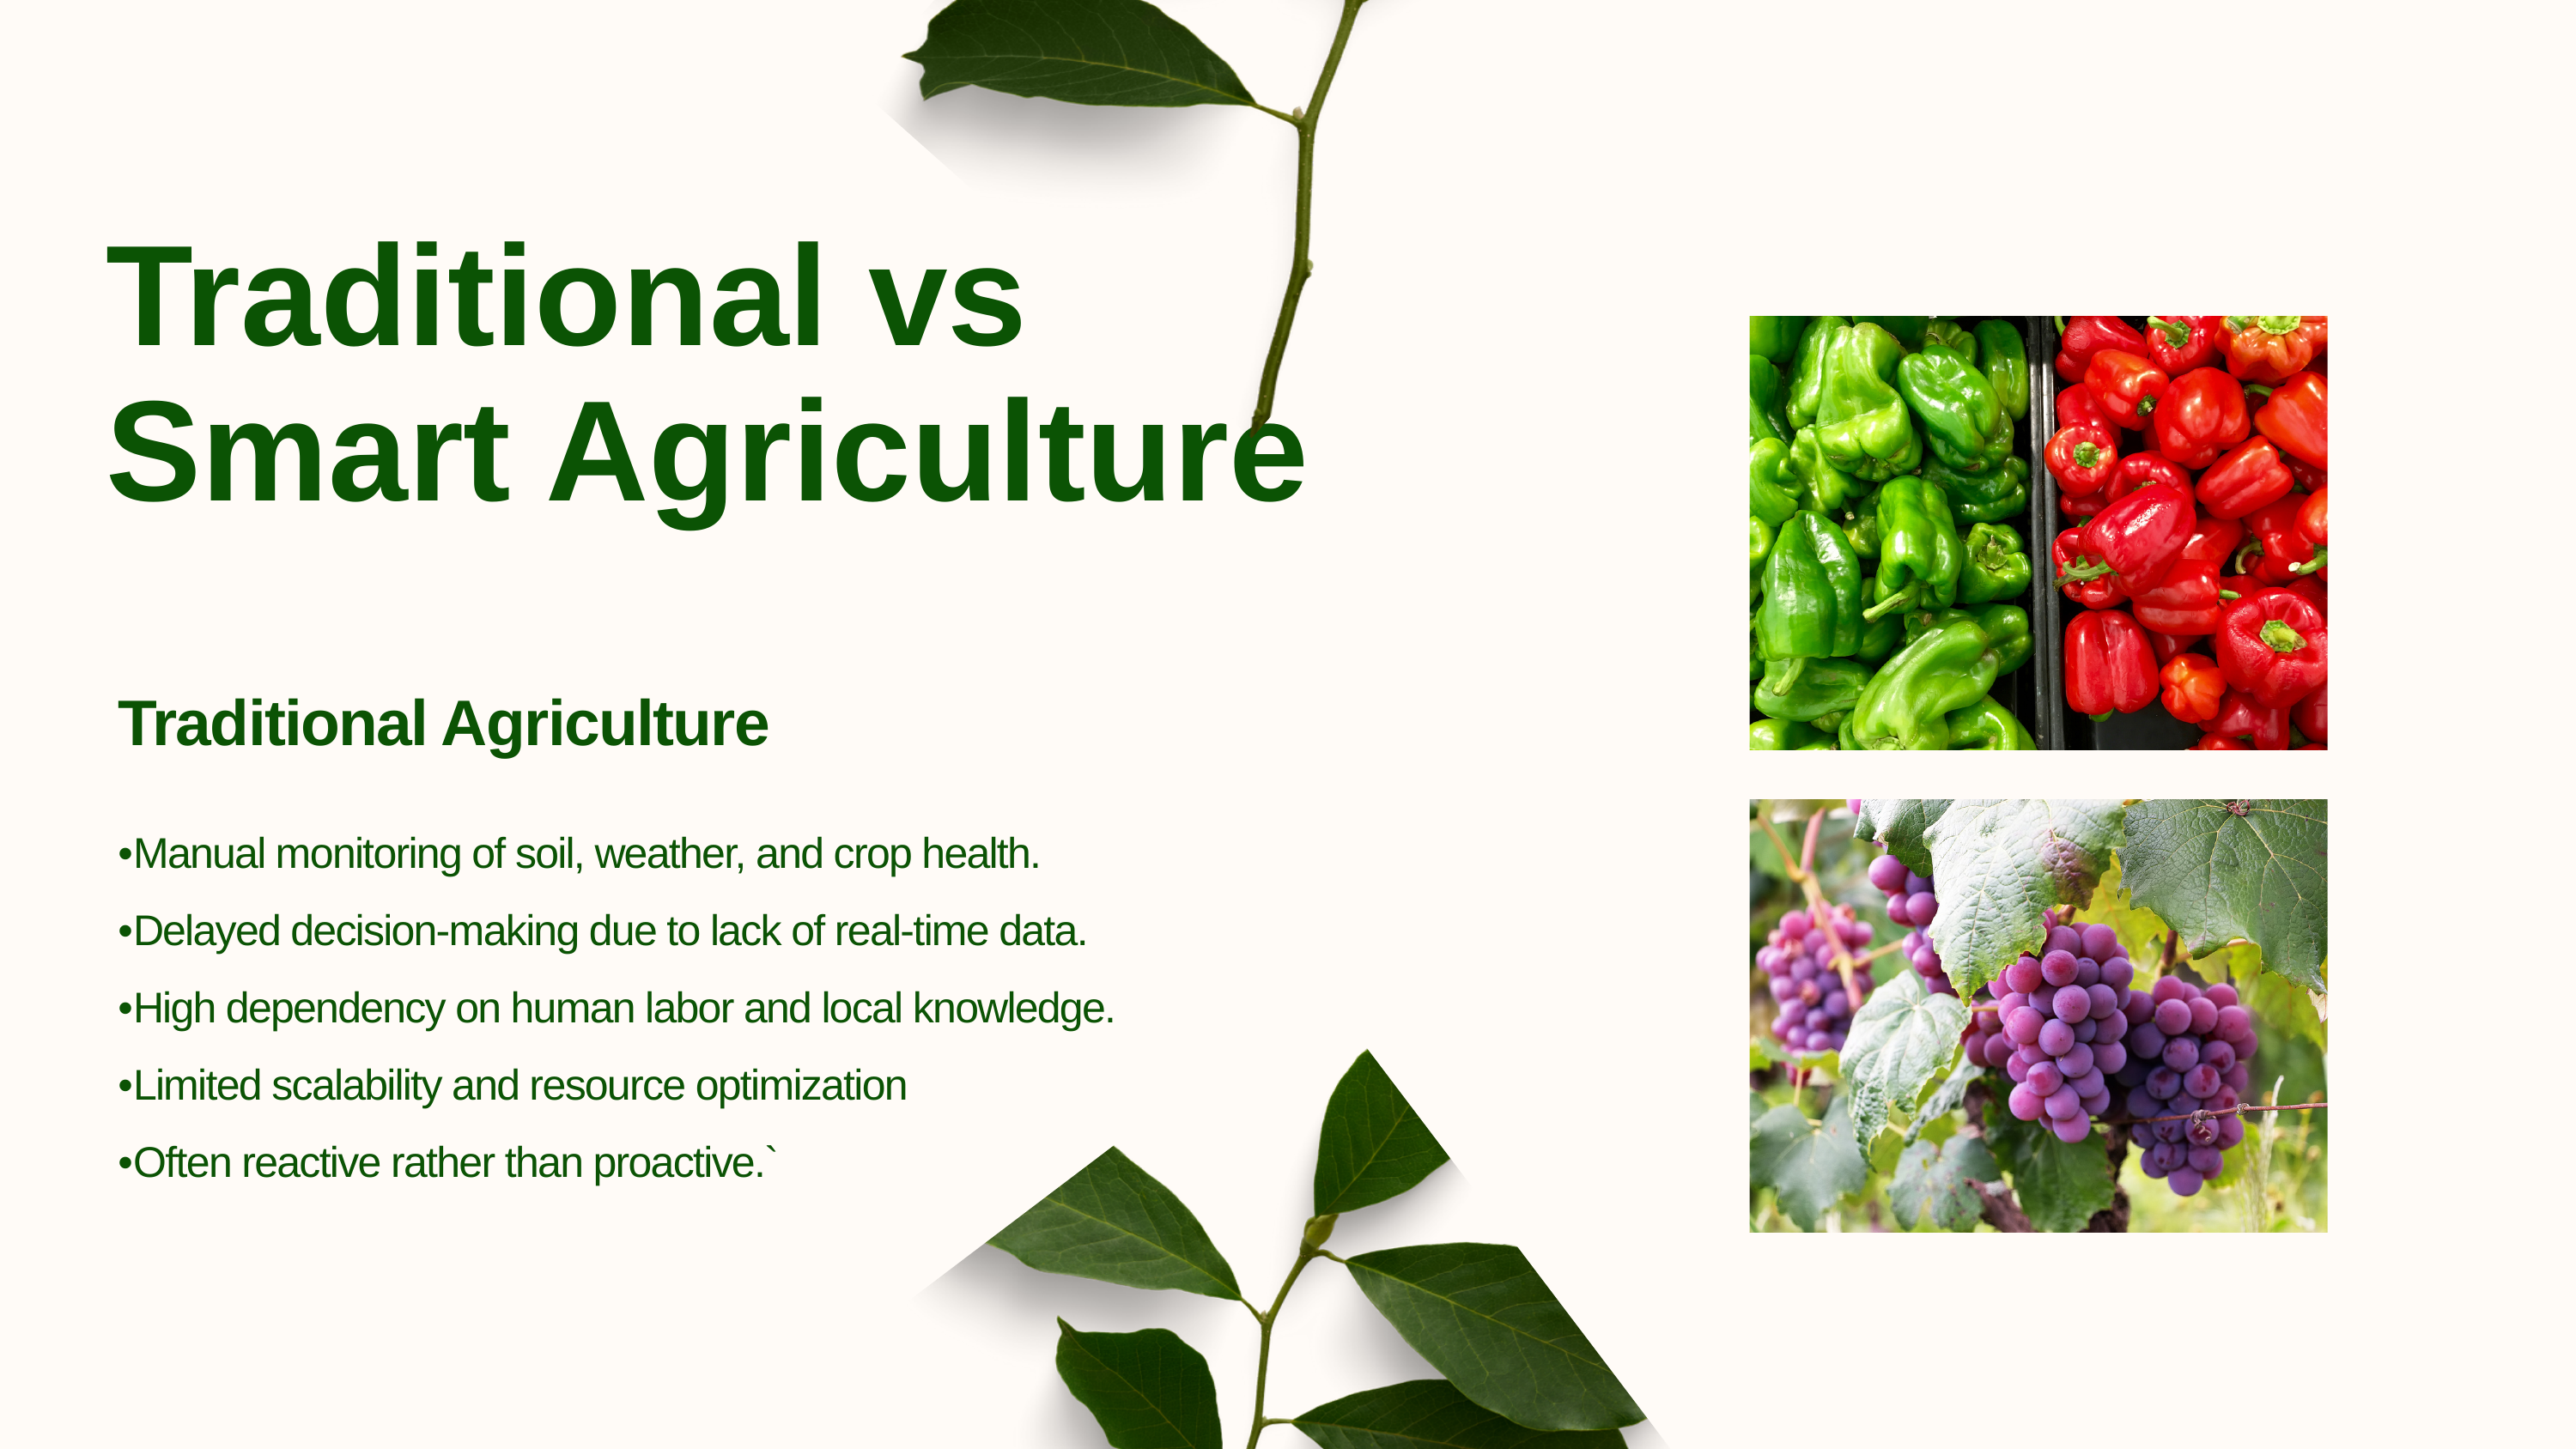

Traditional vs Smart Agriculture

Traditional Agriculture

•Manual monitoring of soil, weather, and crop health.
•Delayed decision-making due to lack of real-time data.
•High dependency on human labor and local knowledge.
•Limited scalability and resource optimization
•Often reactive rather than proactive.`